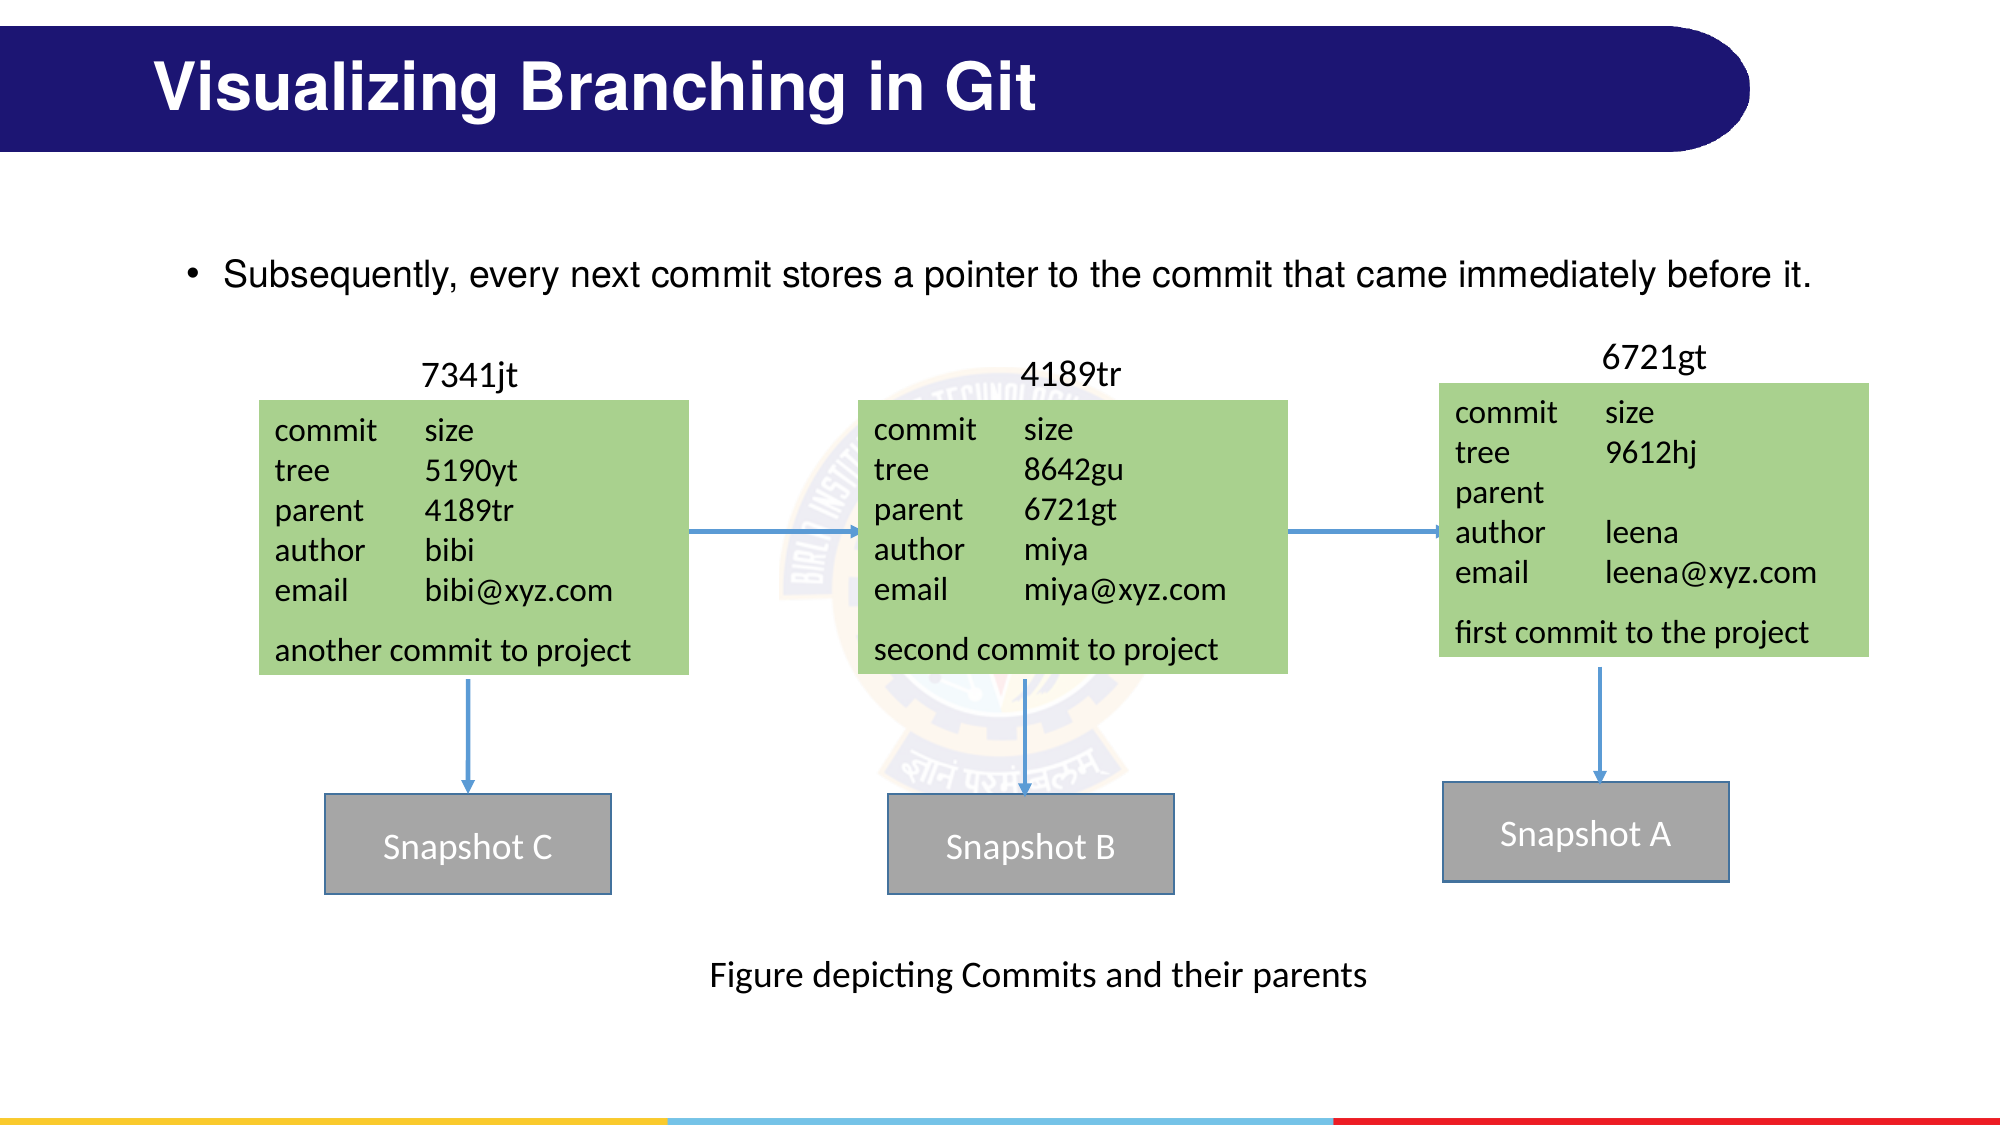

# Visualizing Branching in Git
Subsequently, every next commit stores a pointer to the commit that came immediately before it.

6721gt
4189tr
7341jt

commit 	size
tree	9612hj
parent
author	leena
email	leena@xyz.com

first commit to the project

commit 	size
tree	8642gu
parent	6721gt
author	miya
email	miya@xyz.com

second commit to project

commit 	size
tree	5190yt
parent	4189tr
author	bibi
email	bibi@xyz.com

another commit to project

Snapshot A
Snapshot C
Snapshot B
Figure depicting Commits and their parents